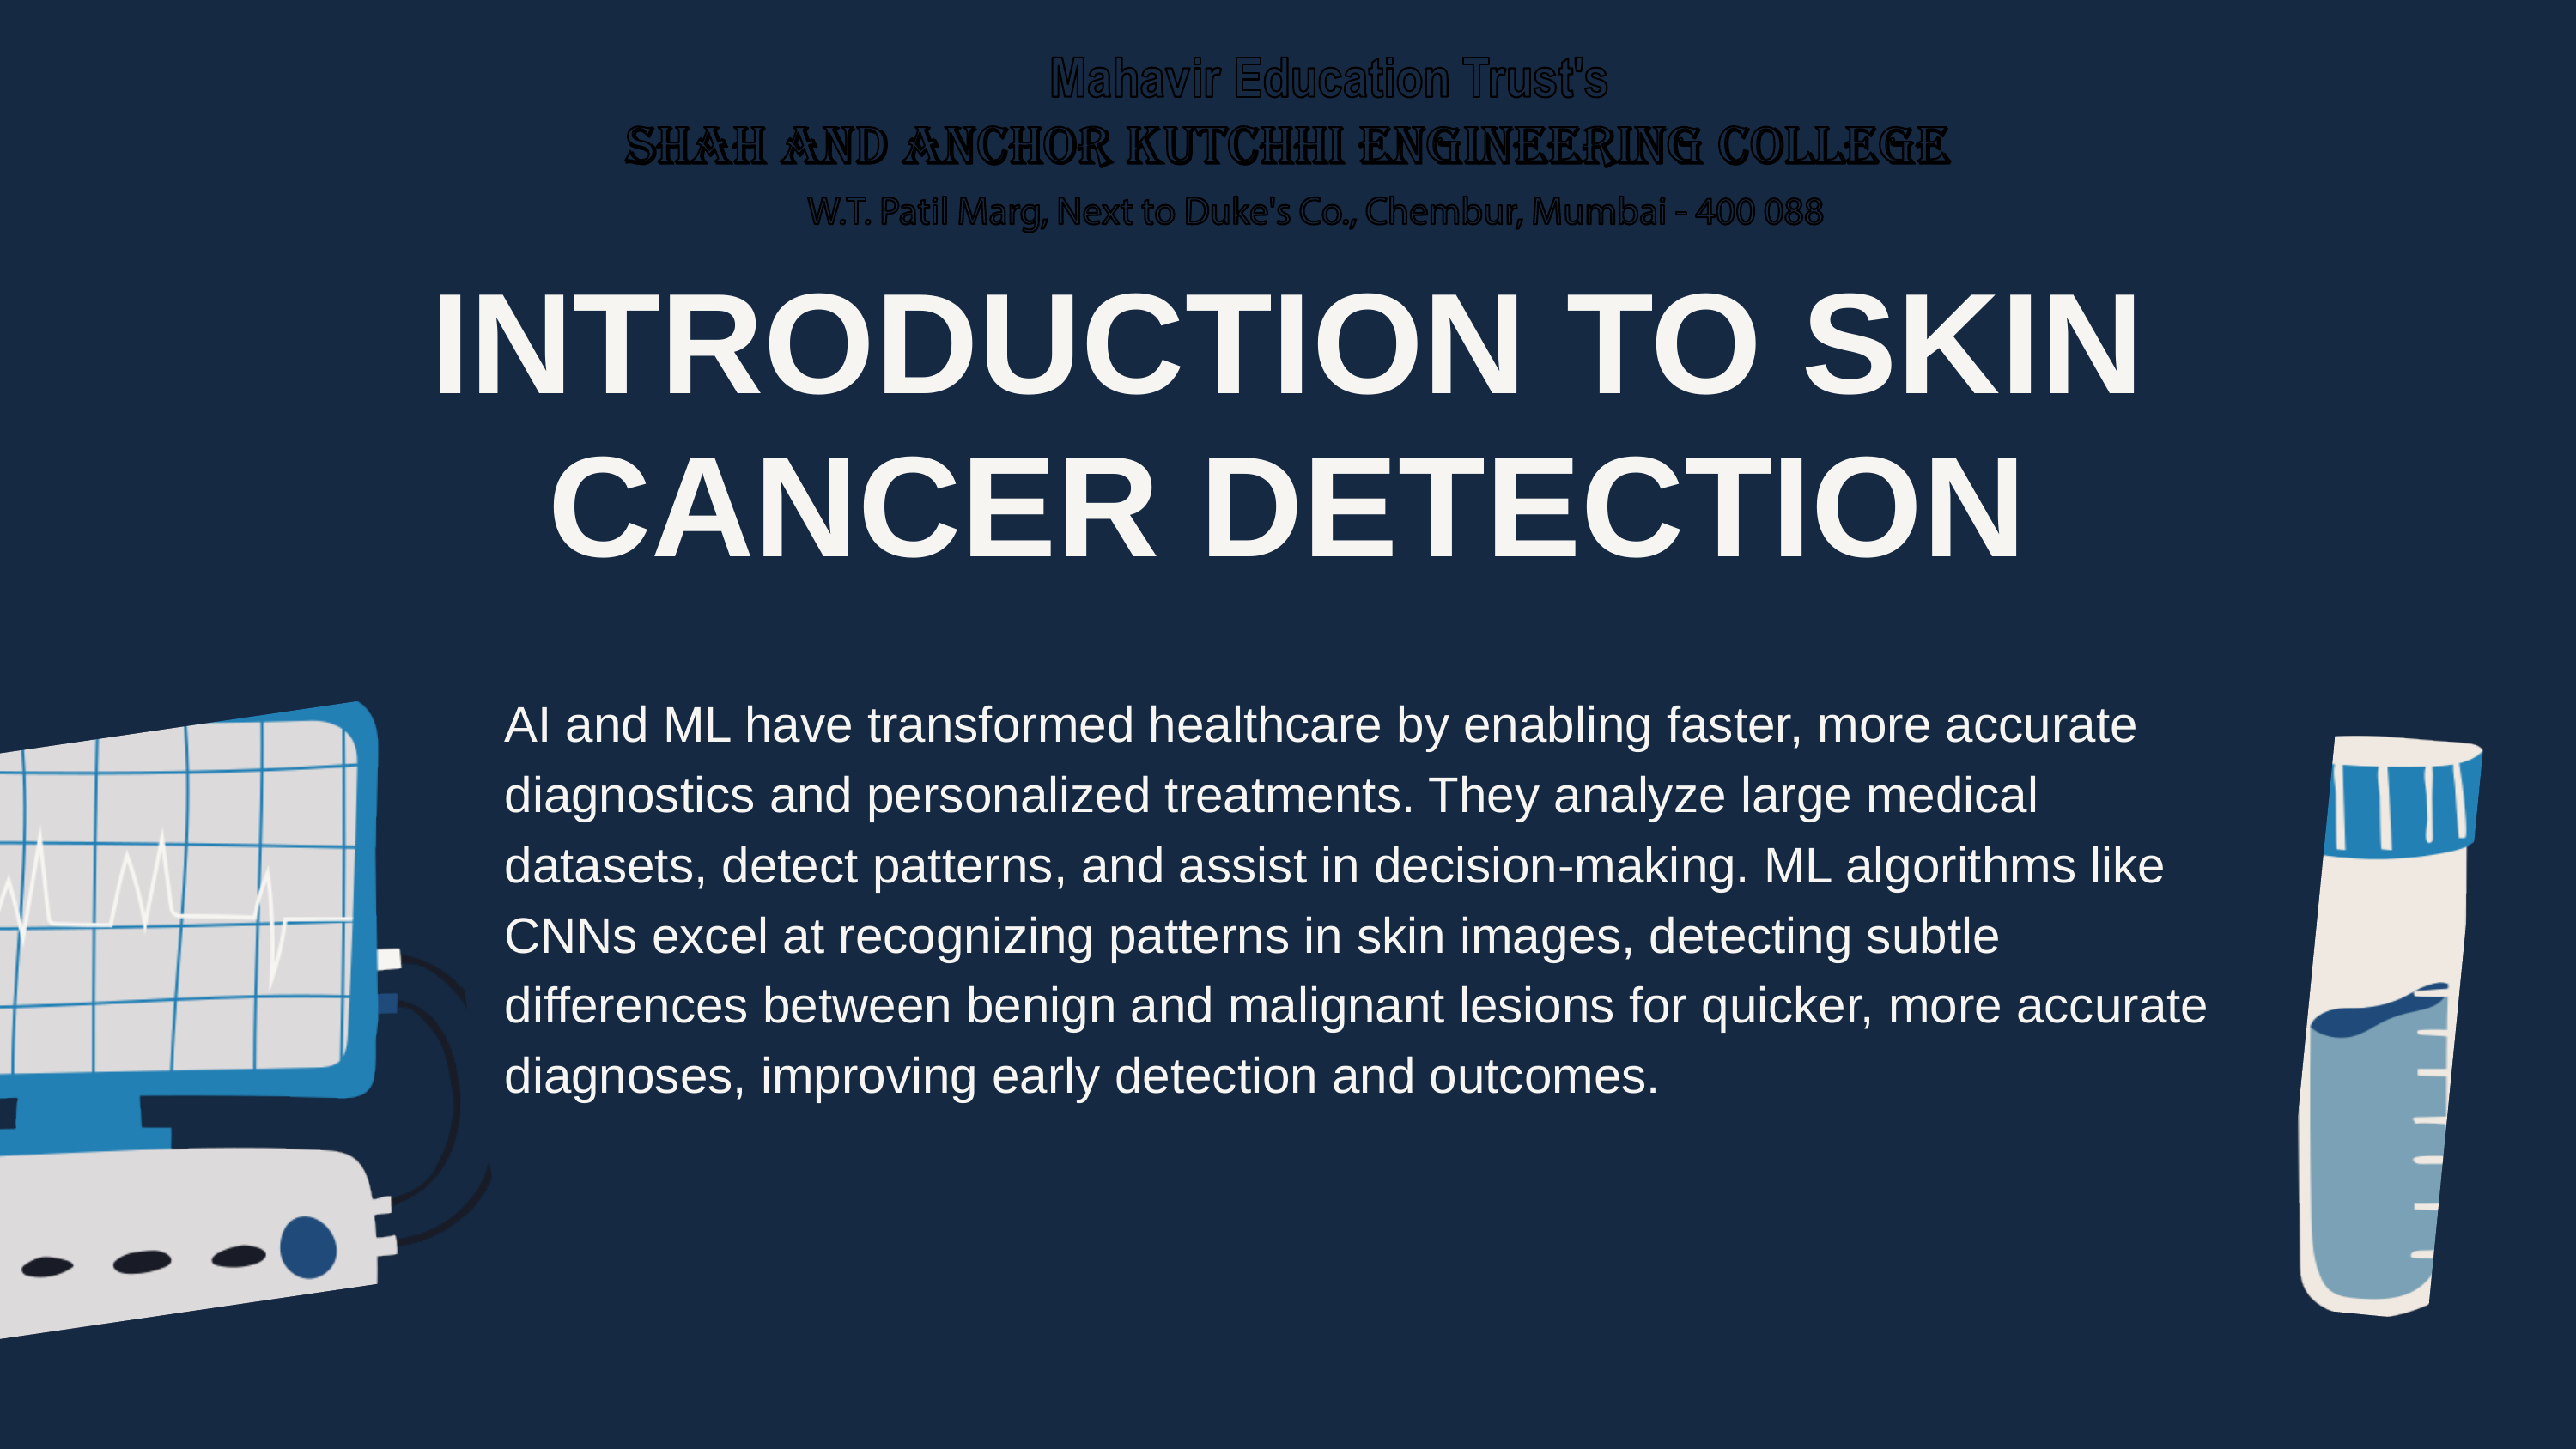

INTRODUCTION TO SKIN CANCER DETECTION
AI and ML have transformed healthcare by enabling faster, more accurate diagnostics and personalized treatments. They analyze large medical datasets, detect patterns, and assist in decision-making. ML algorithms like CNNs excel at recognizing patterns in skin images, detecting subtle differences between benign and malignant lesions for quicker, more accurate diagnoses, improving early detection and outcomes.